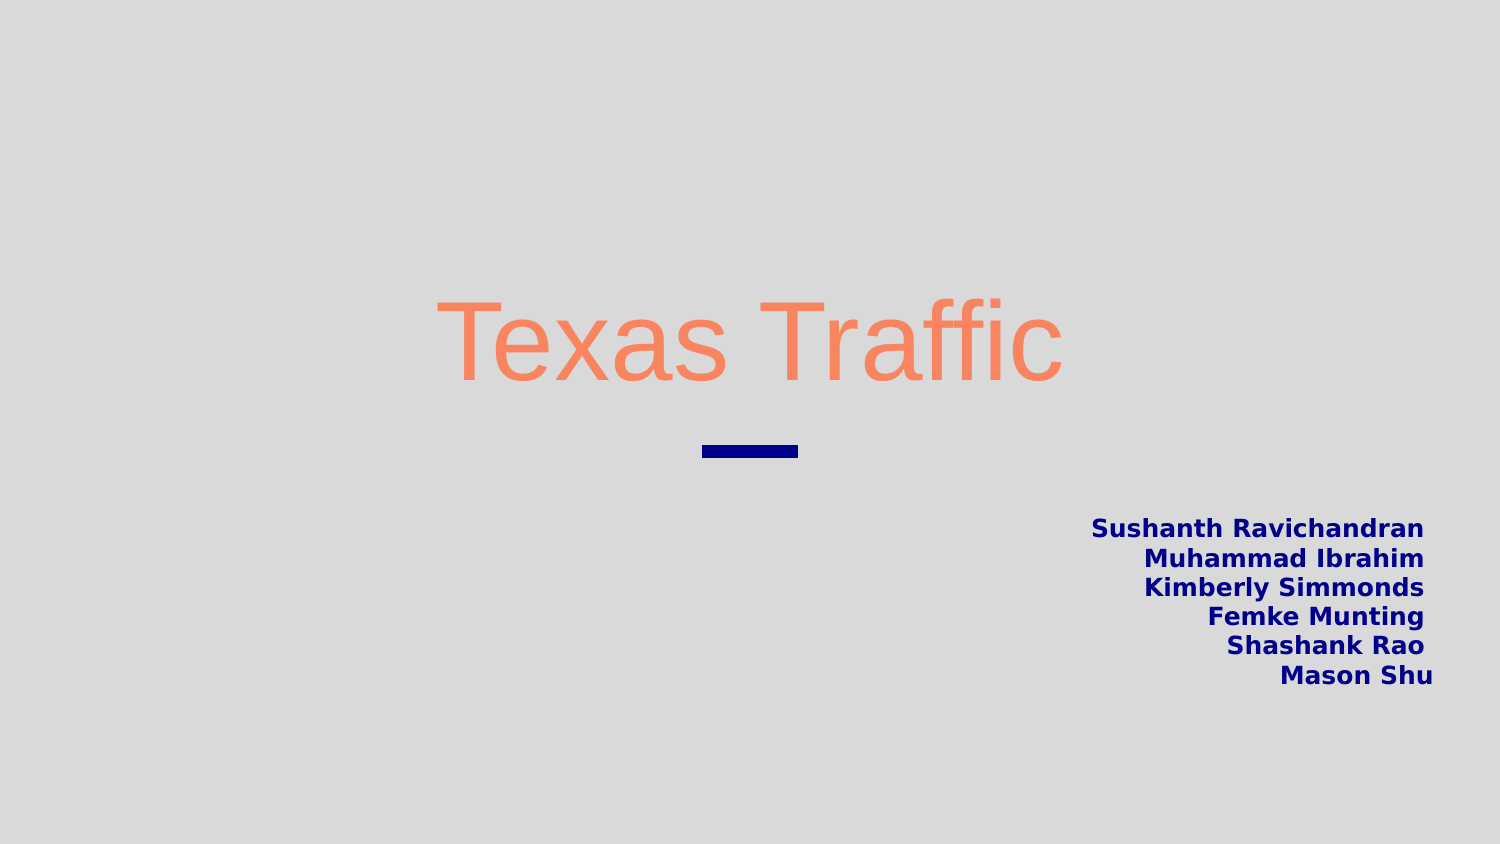

# Texas Traffic
Sushanth Ravichandran
Muhammad Ibrahim
Kimberly Simmonds
Femke Munting
Shashank Rao
Mason Shu